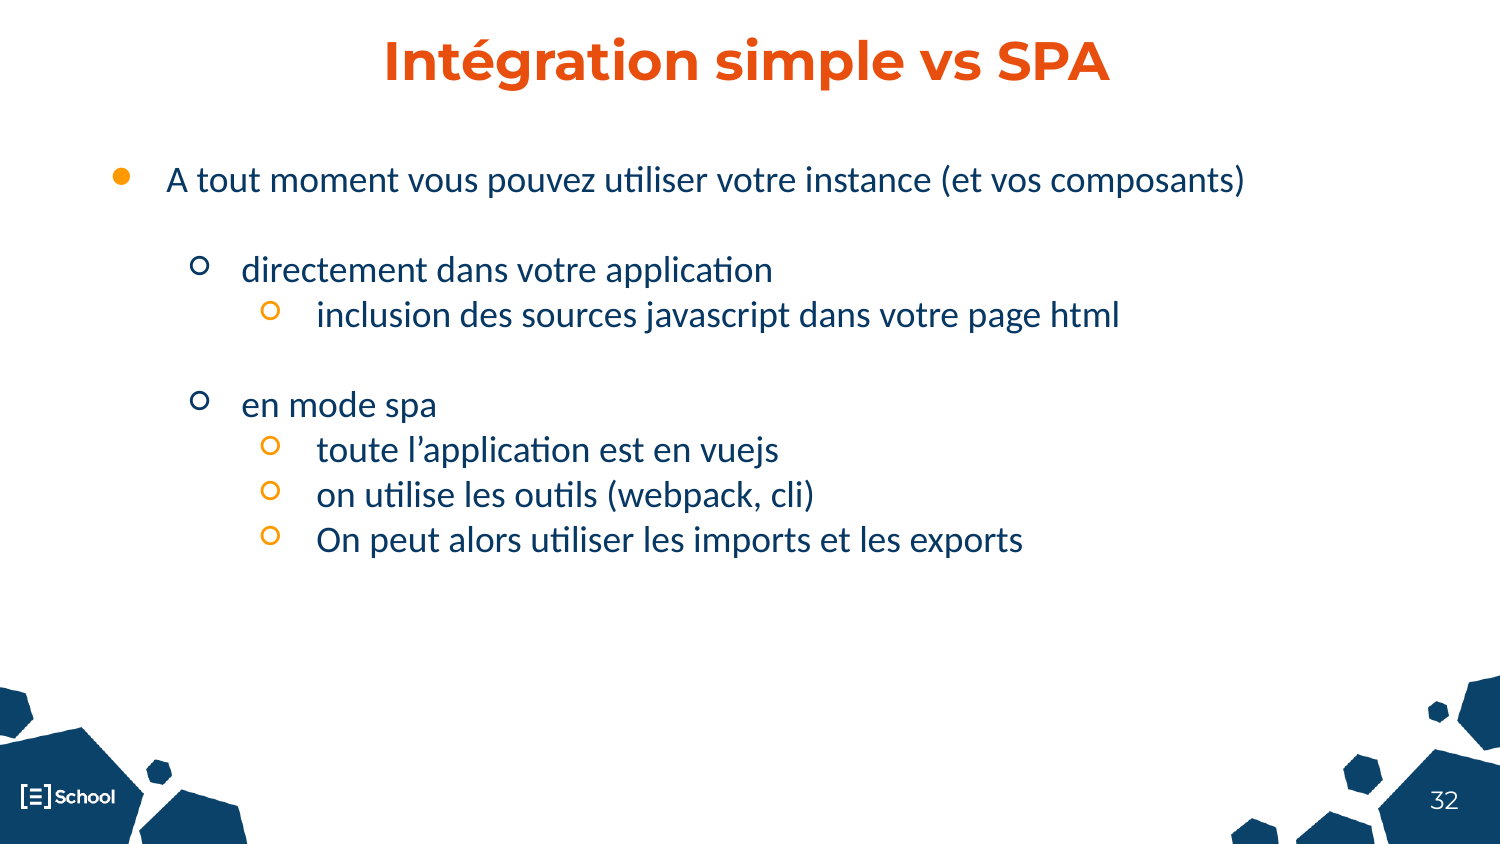

Intégration simple vs SPA
A tout moment vous pouvez utiliser votre instance (et vos composants)

directement dans votre application
inclusion des sources javascript dans votre page html

en mode spa
toute l’application est en vuejs
on utilise les outils (webpack, cli)
On peut alors utiliser les imports et les exports

32